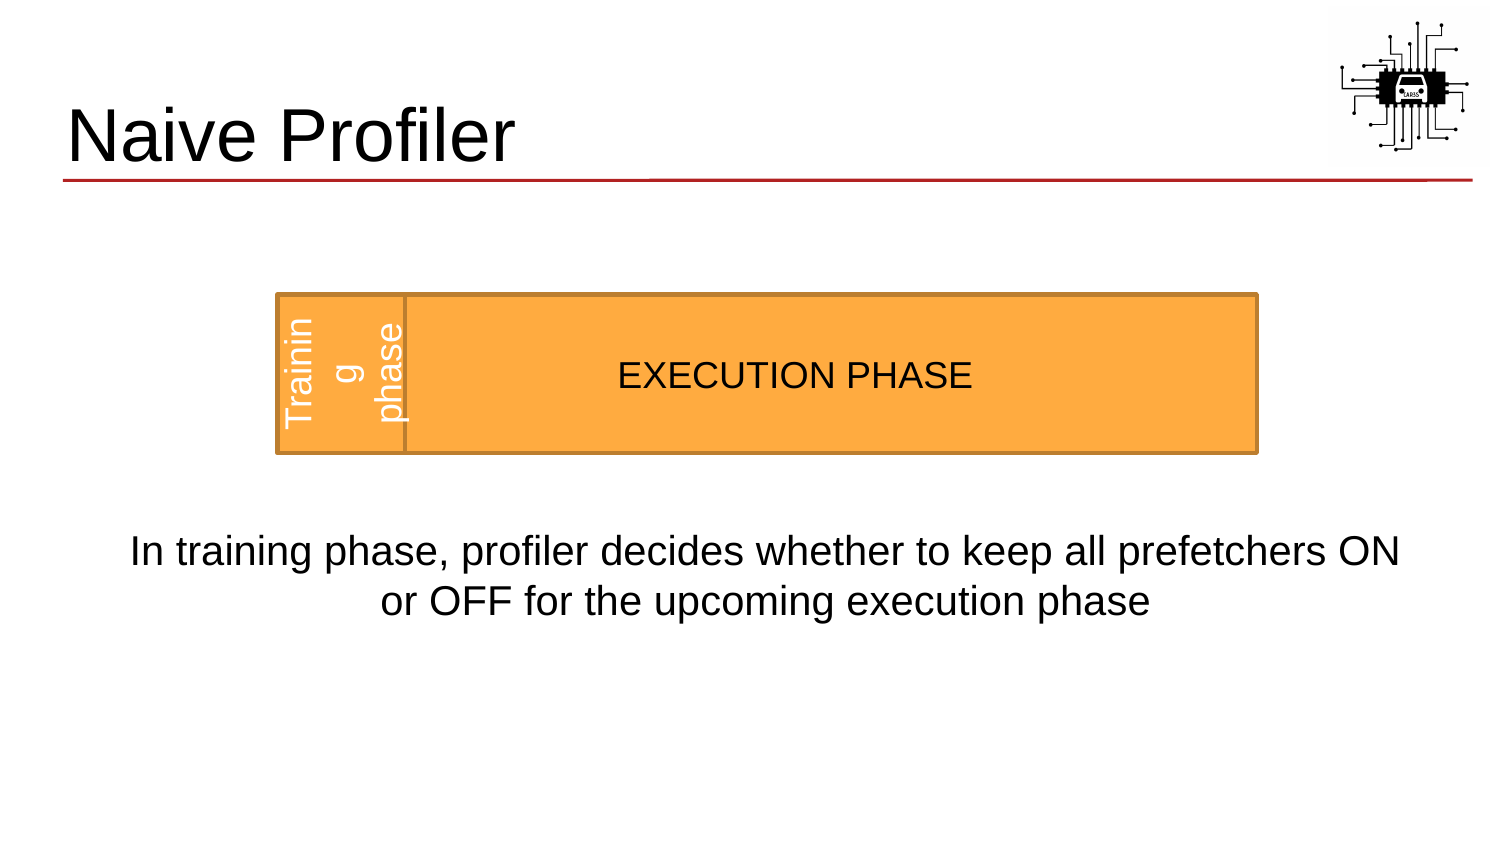

# Naive Profiler
Training phase

EXECUTION PHASE
In training phase, profiler decides whether to keep all prefetchers ON or OFF for the upcoming execution phase
23